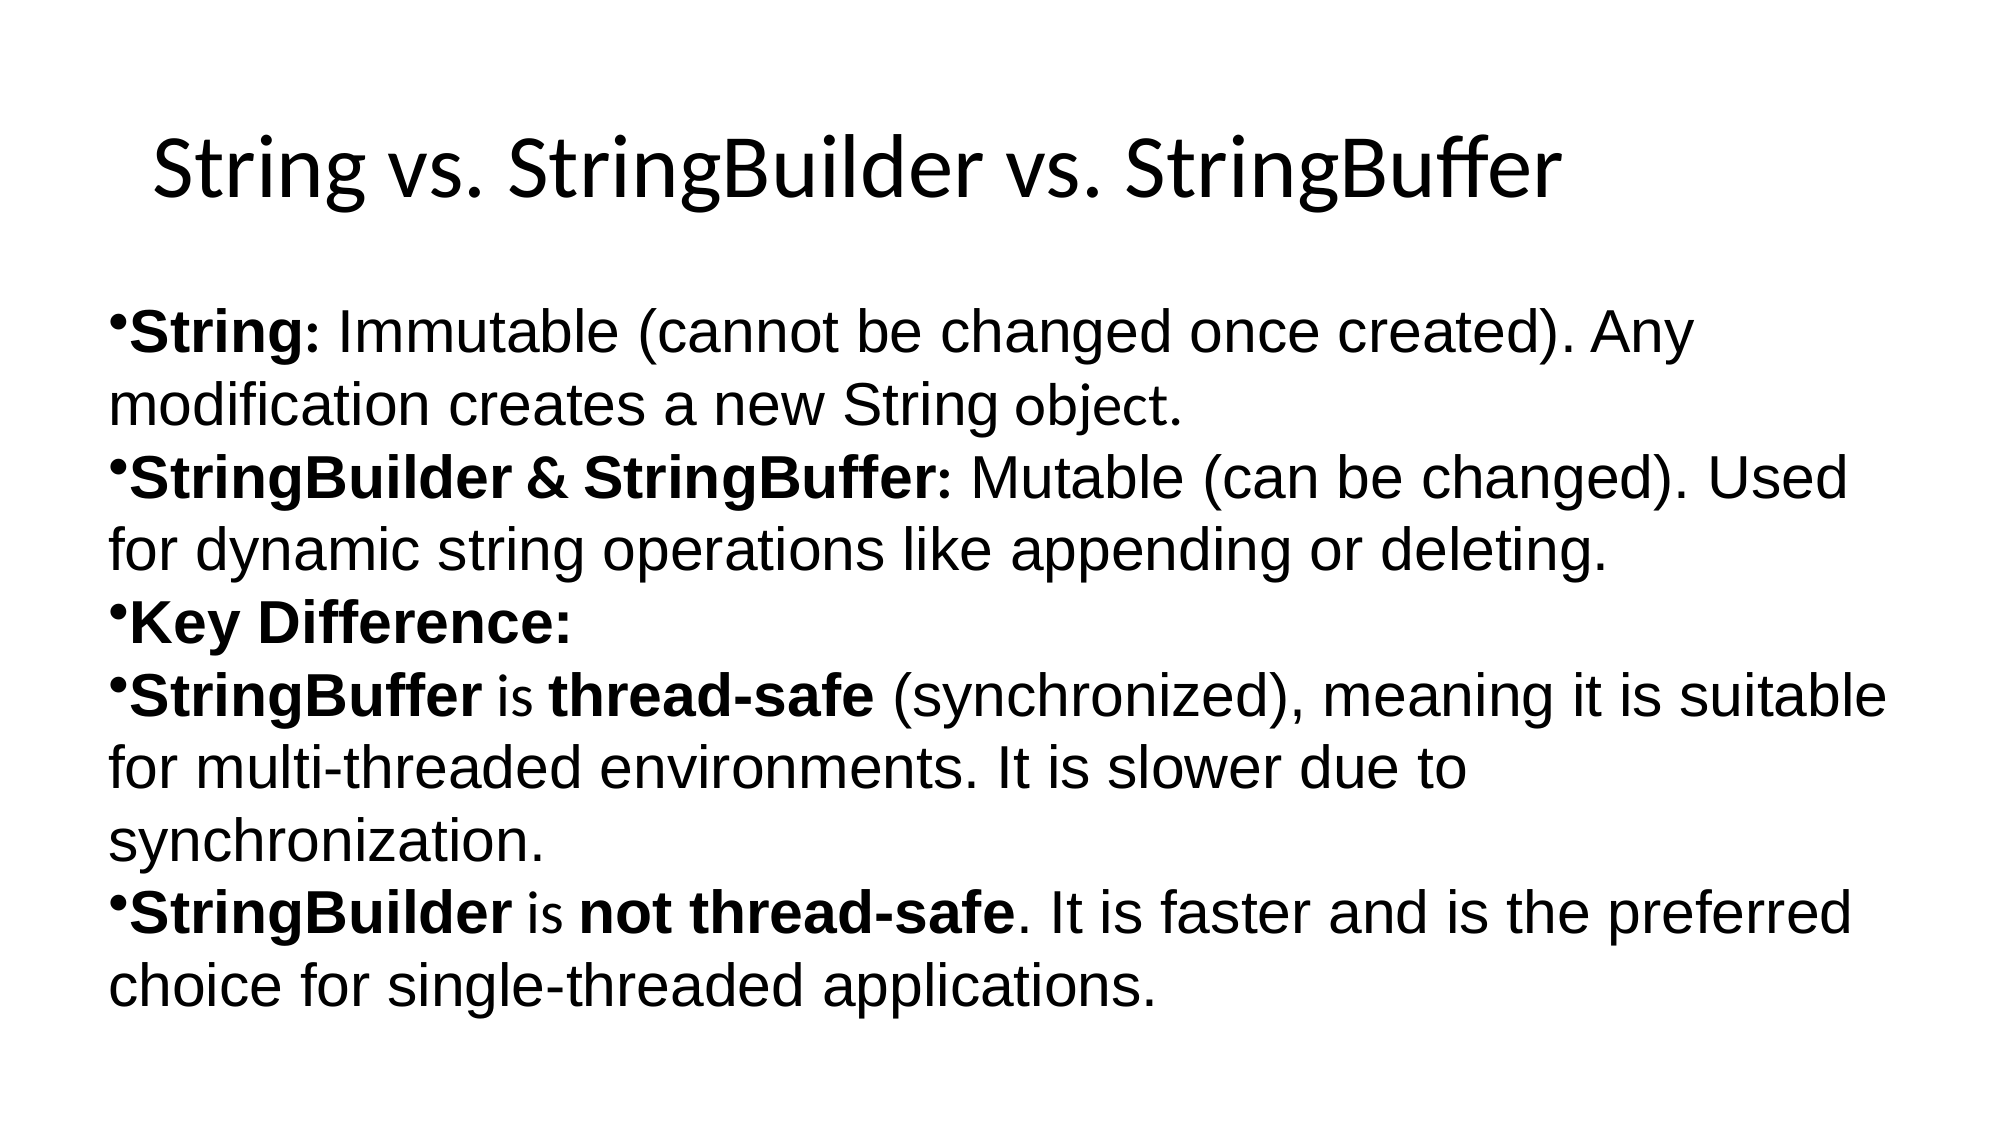

# String vs. StringBuilder vs. StringBuffer
String: Immutable (cannot be changed once created). Any modification creates a new String object.
StringBuilder & StringBuffer: Mutable (can be changed). Used for dynamic string operations like appending or deleting.
Key Difference:
StringBuffer is thread-safe (synchronized), meaning it is suitable for multi-threaded environments. It is slower due to synchronization.
StringBuilder is not thread-safe. It is faster and is the preferred choice for single-threaded applications.